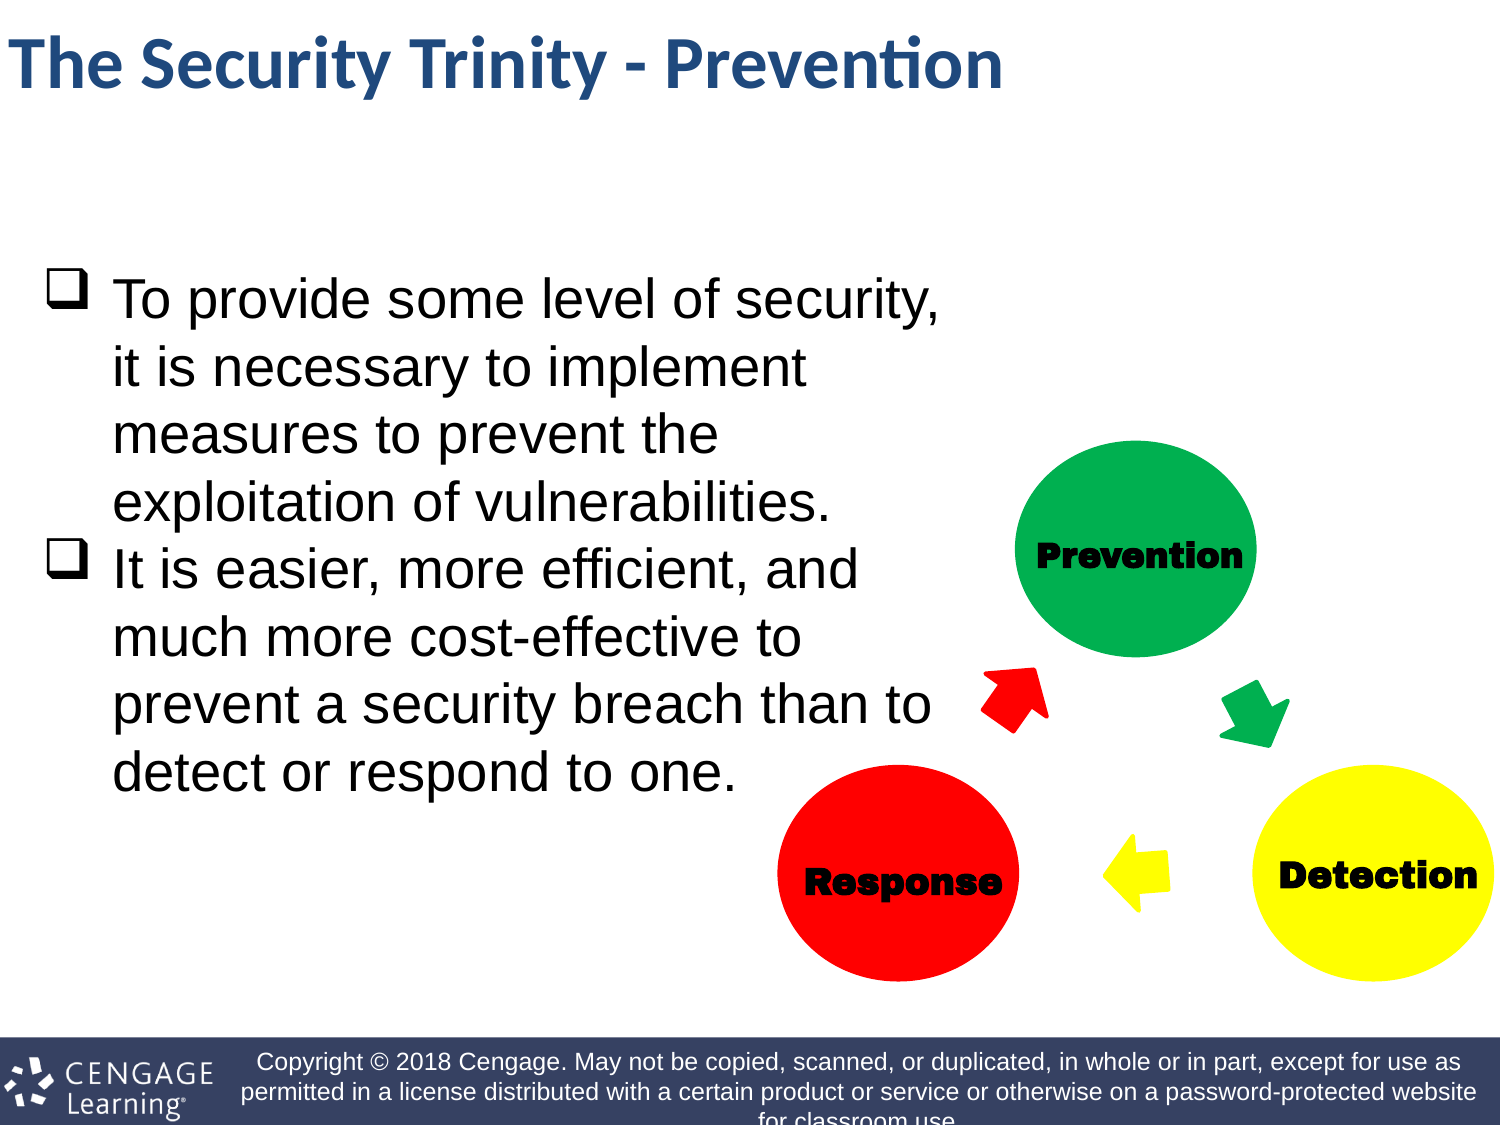

The Security Trinity - Prevention
To provide some level of security, it is necessary to implement measures to prevent the exploitation of vulnerabilities.
It is easier, more efficient, and much more cost-effective to prevent a security breach than to detect or respond to one.

Prevention

Detection
Response